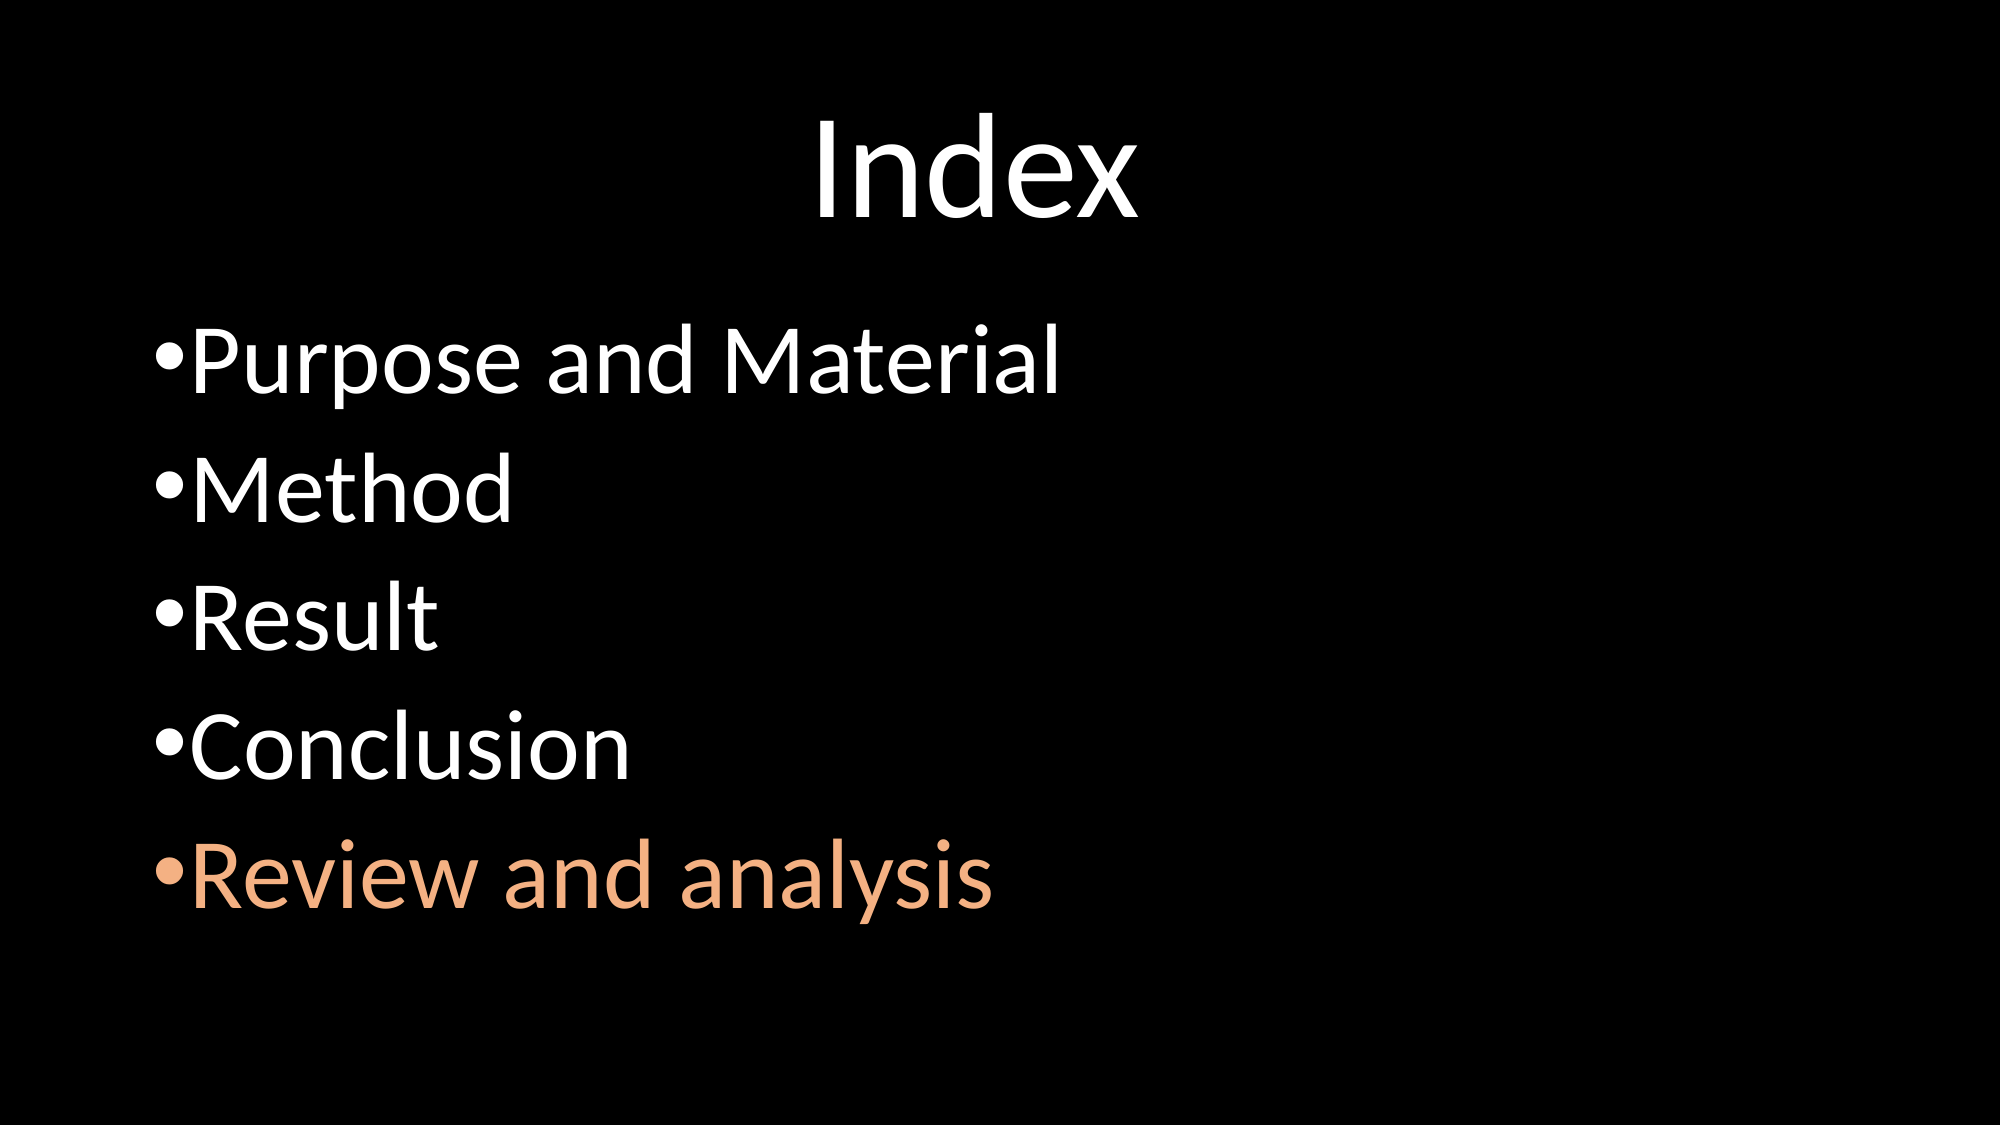

# Index
Purpose and Material
Method
Result
Conclusion
Review and analysis